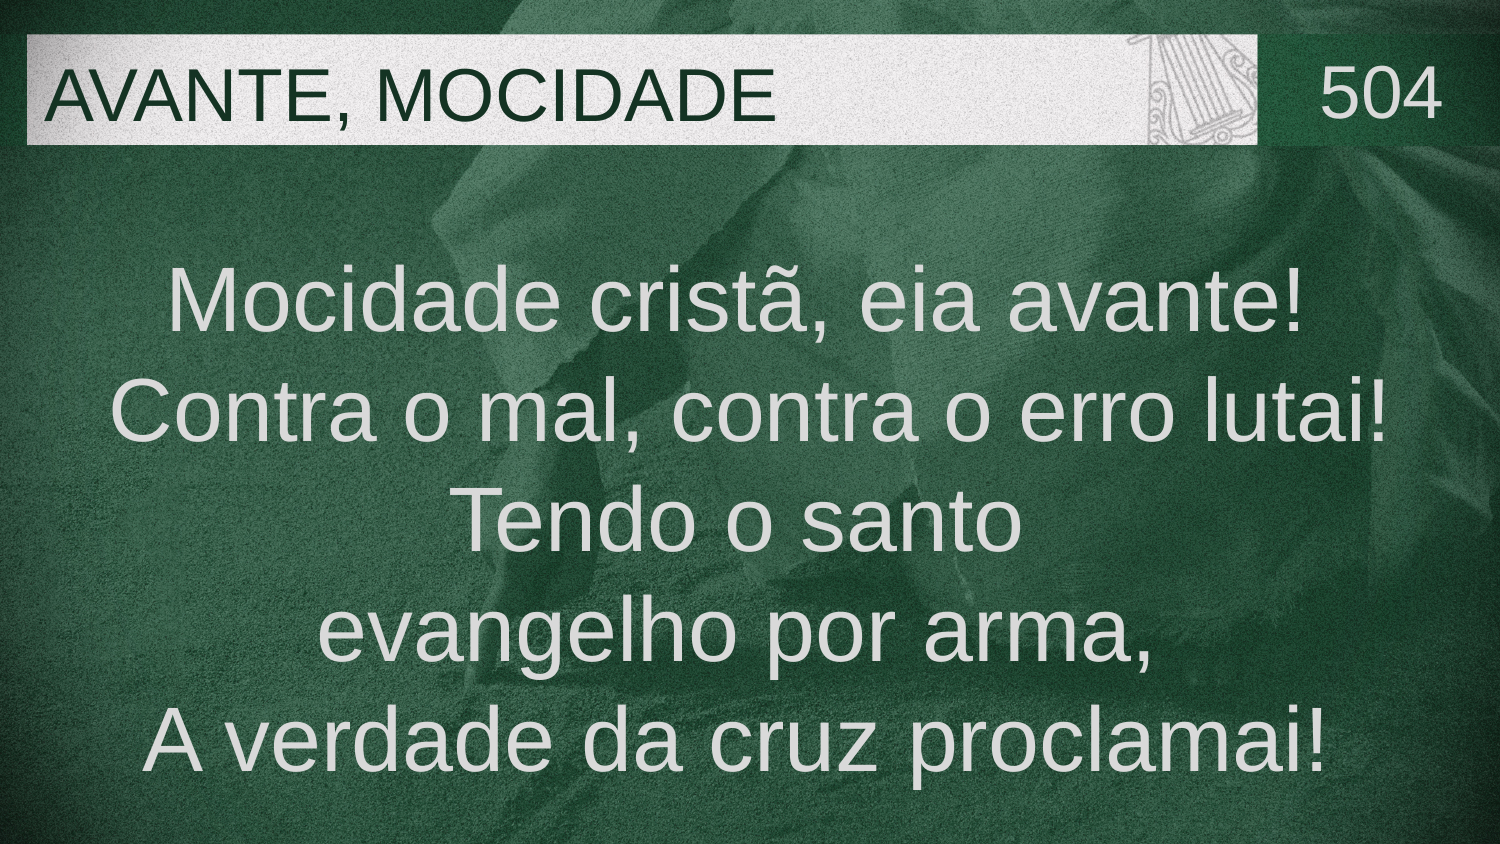

# AVANTE, MOCIDADE
504
Mocidade cristã, eia avante!
Contra o mal, contra o erro lutai!
Tendo o santo
evangelho por arma,
A verdade da cruz proclamai!